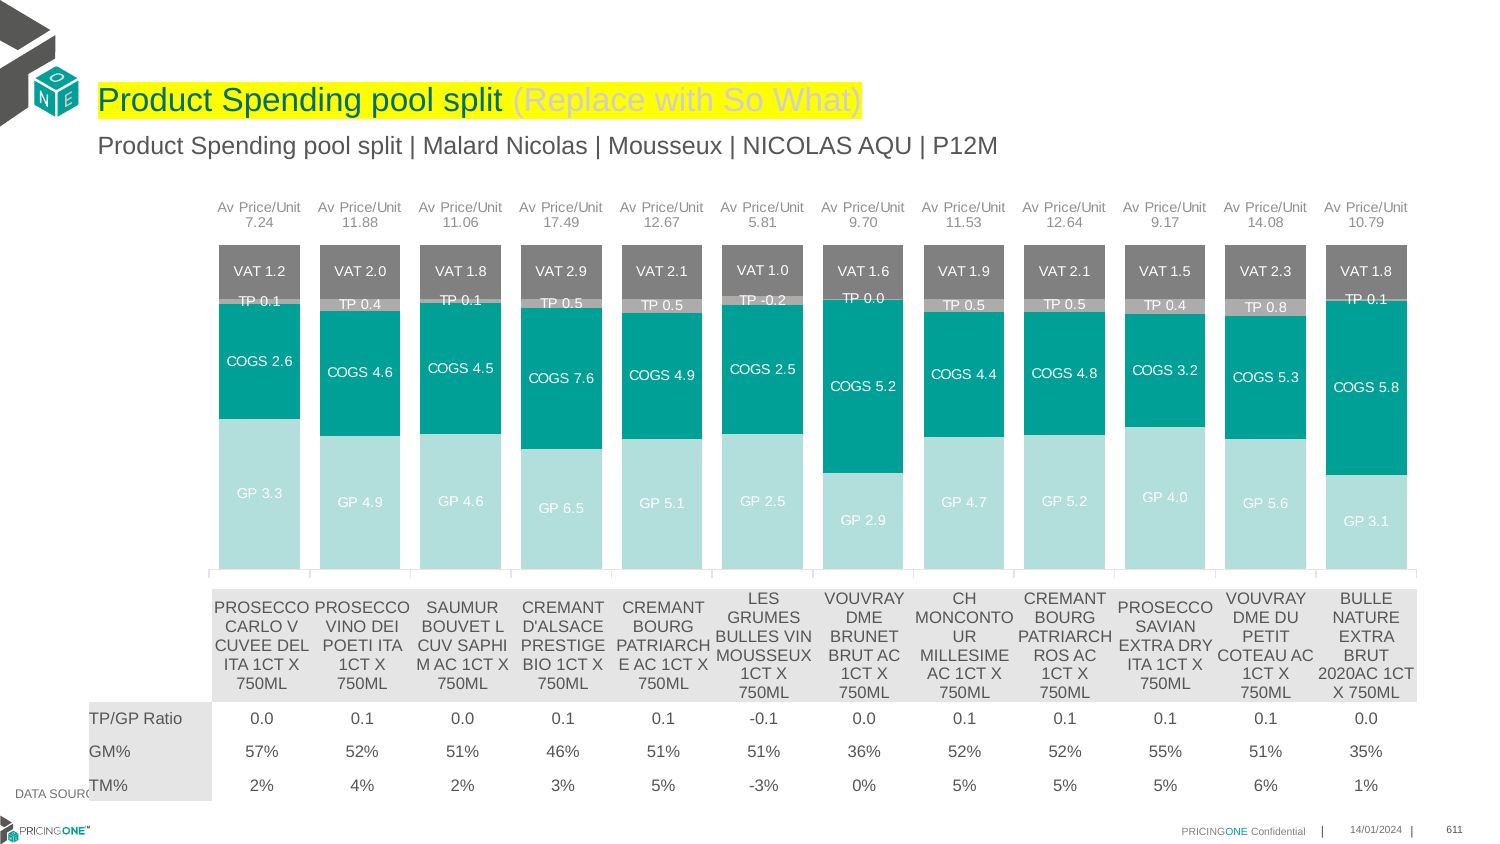

# Product Spending pool split (Replace with So What)
Product Spending pool split | Malard Nicolas | Mousseux | NICOLAS AQU | P12M

### Chart

| Category | GP | COGS | TP | VAT |
|---|---|---|---|---|
| Av Price/Unit 7.24 | 3.348787553041018 | 2.573706647807638 | 0.10679622819424761 | 1.20585808580858 |
| Av Price/Unit 11.88 | 4.896087305122494 | 4.574284187082405 | 0.42663942093541074 | 1.9793986636971046 |
| Av Price/Unit 11.06 | 4.61589014084507 | 4.453933802816902 | 0.14563340556157556 | 1.8430841459010467 |
| Av Price/Unit 17.49 | 6.477983242258651 | 7.611012021857923 | 0.48295373406192965 | 2.914389799635701 |
| Av Price/Unit 12.67 | 5.088856100981768 | 4.928451472650771 | 0.5401618513323978 | 2.111500701262272 |
| Av Price/Unit 5.81 | 2.5493538241601144 | 2.4506461758398856 | -0.1614248272575649 | 0.9677150345484868 |
| Av Price/Unit 9.70 | 2.87555974025974 | 5.188311688311687 | 0.01621515151515318 | 1.6160173160173157 |
| Av Price/Unit 11.53 | 4.708893725490196 | 4.4200019607843135 | 0.475679477124185 | 1.9209150326797373 |
| Av Price/Unit 12.64 | 5.217208242950109 | 4.80937136659436 | 0.5066814172089664 | 2.1066522053506858 |
| Av Price/Unit 9.17 | 4.008344224422442 | 3.218599339933993 | 0.4119453245324518 | 1.5277777777777788 |
| Av Price/Unit 14.08 | 5.647602341137124 | 5.3311795986622075 | 0.7575614269788193 | 2.3472686733556287 |
| Av Price/Unit 10.79 | 3.1413818181818183 | 5.792148760330578 | 0.06095977961432908 | 1.798898071625343 |
|  | PROSECCO CARLO V CUVEE DEL ITA 1CT X 750ML | PROSECCO VINO DEI POETI ITA 1CT X 750ML | SAUMUR BOUVET L CUV SAPHI M AC 1CT X 750ML | CREMANT D'ALSACE PRESTIGE BIO 1CT X 750ML | CREMANT BOURG PATRIARCHE AC 1CT X 750ML | LES GRUMES BULLES VIN MOUSSEUX 1CT X 750ML | VOUVRAY DME BRUNET BRUT AC 1CT X 750ML | CH MONCONTOUR MILLESIME AC 1CT X 750ML | CREMANT BOURG PATRIARCH ROS AC 1CT X 750ML | PROSECCO SAVIAN EXTRA DRY ITA 1CT X 750ML | VOUVRAY DME DU PETIT COTEAU AC 1CT X 750ML | BULLE NATURE EXTRA BRUT 2020AC 1CT X 750ML |
| --- | --- | --- | --- | --- | --- | --- | --- | --- | --- | --- | --- | --- |
| TP/GP Ratio | 0.0 | 0.1 | 0.0 | 0.1 | 0.1 | -0.1 | 0.0 | 0.1 | 0.1 | 0.1 | 0.1 | 0.0 |
| GM% | 57% | 52% | 51% | 46% | 51% | 51% | 36% | 52% | 52% | 55% | 51% | 35% |
| TM% | 2% | 4% | 2% | 3% | 5% | -3% | 0% | 5% | 5% | 5% | 6% | 1% |
DATA SOURCE: Client P&L

14/01/2024
611